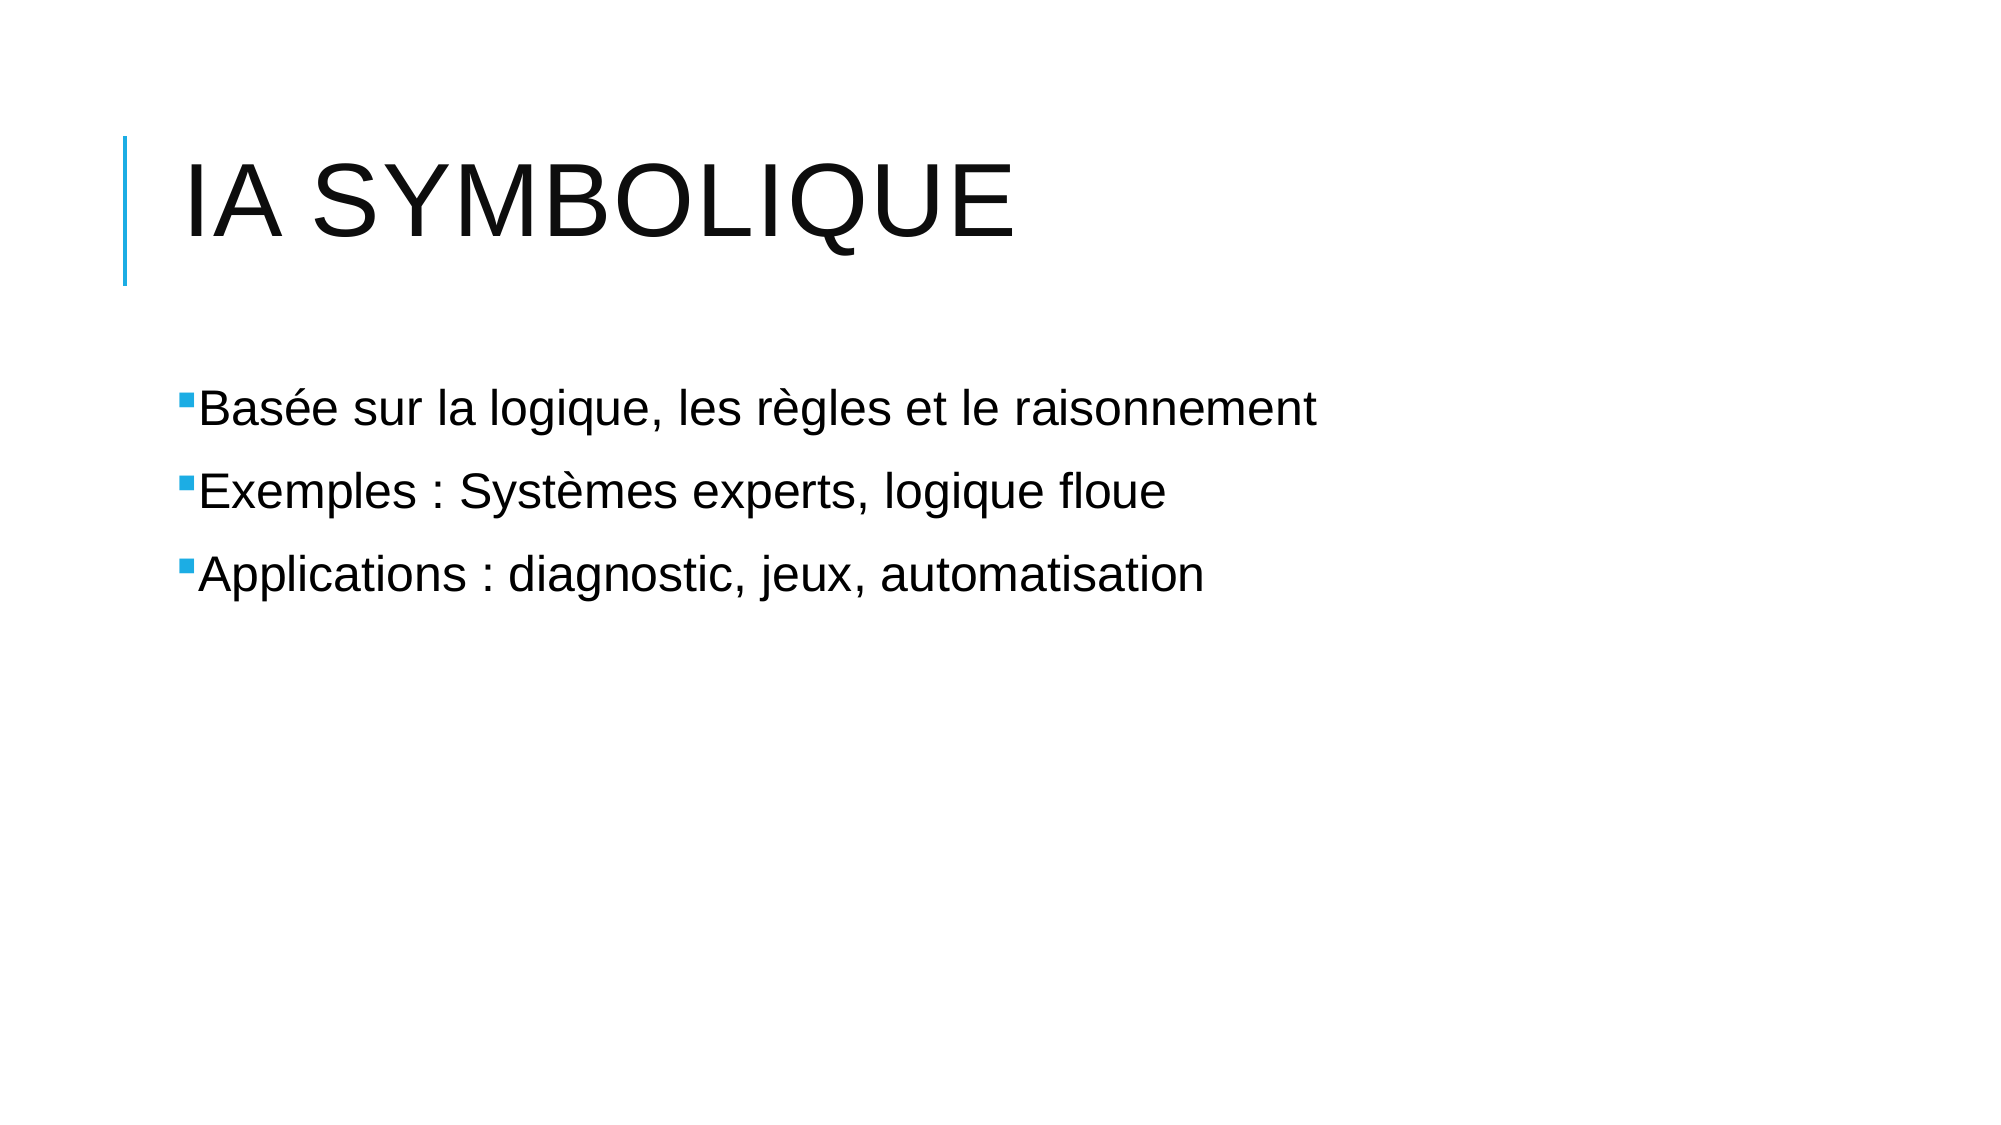

# IA symbolique
Basée sur la logique, les règles et le raisonnement
Exemples : Systèmes experts, logique floue
Applications : diagnostic, jeux, automatisation